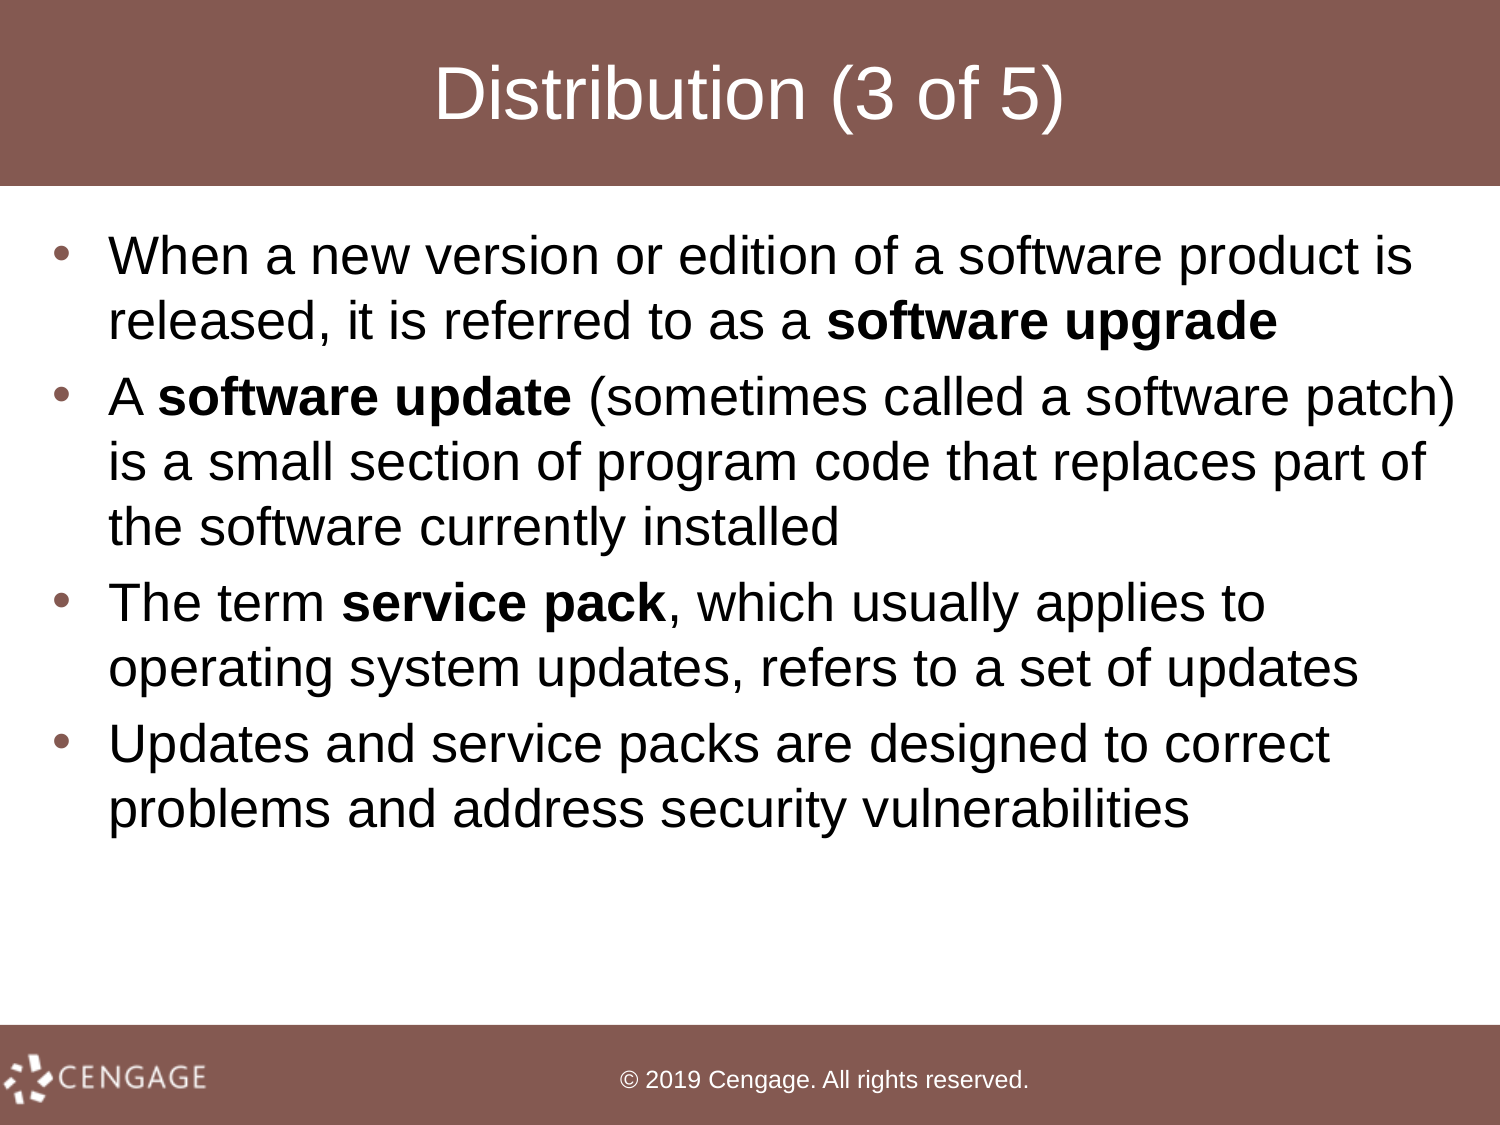

# Distribution (3 of 5)
When a new version or edition of a software product is released, it is referred to as a software upgrade
A software update (sometimes called a software patch) is a small section of program code that replaces part of the software currently installed
The term service pack, which usually applies to operating system updates, refers to a set of updates
Updates and service packs are designed to correct problems and address security vulnerabilities